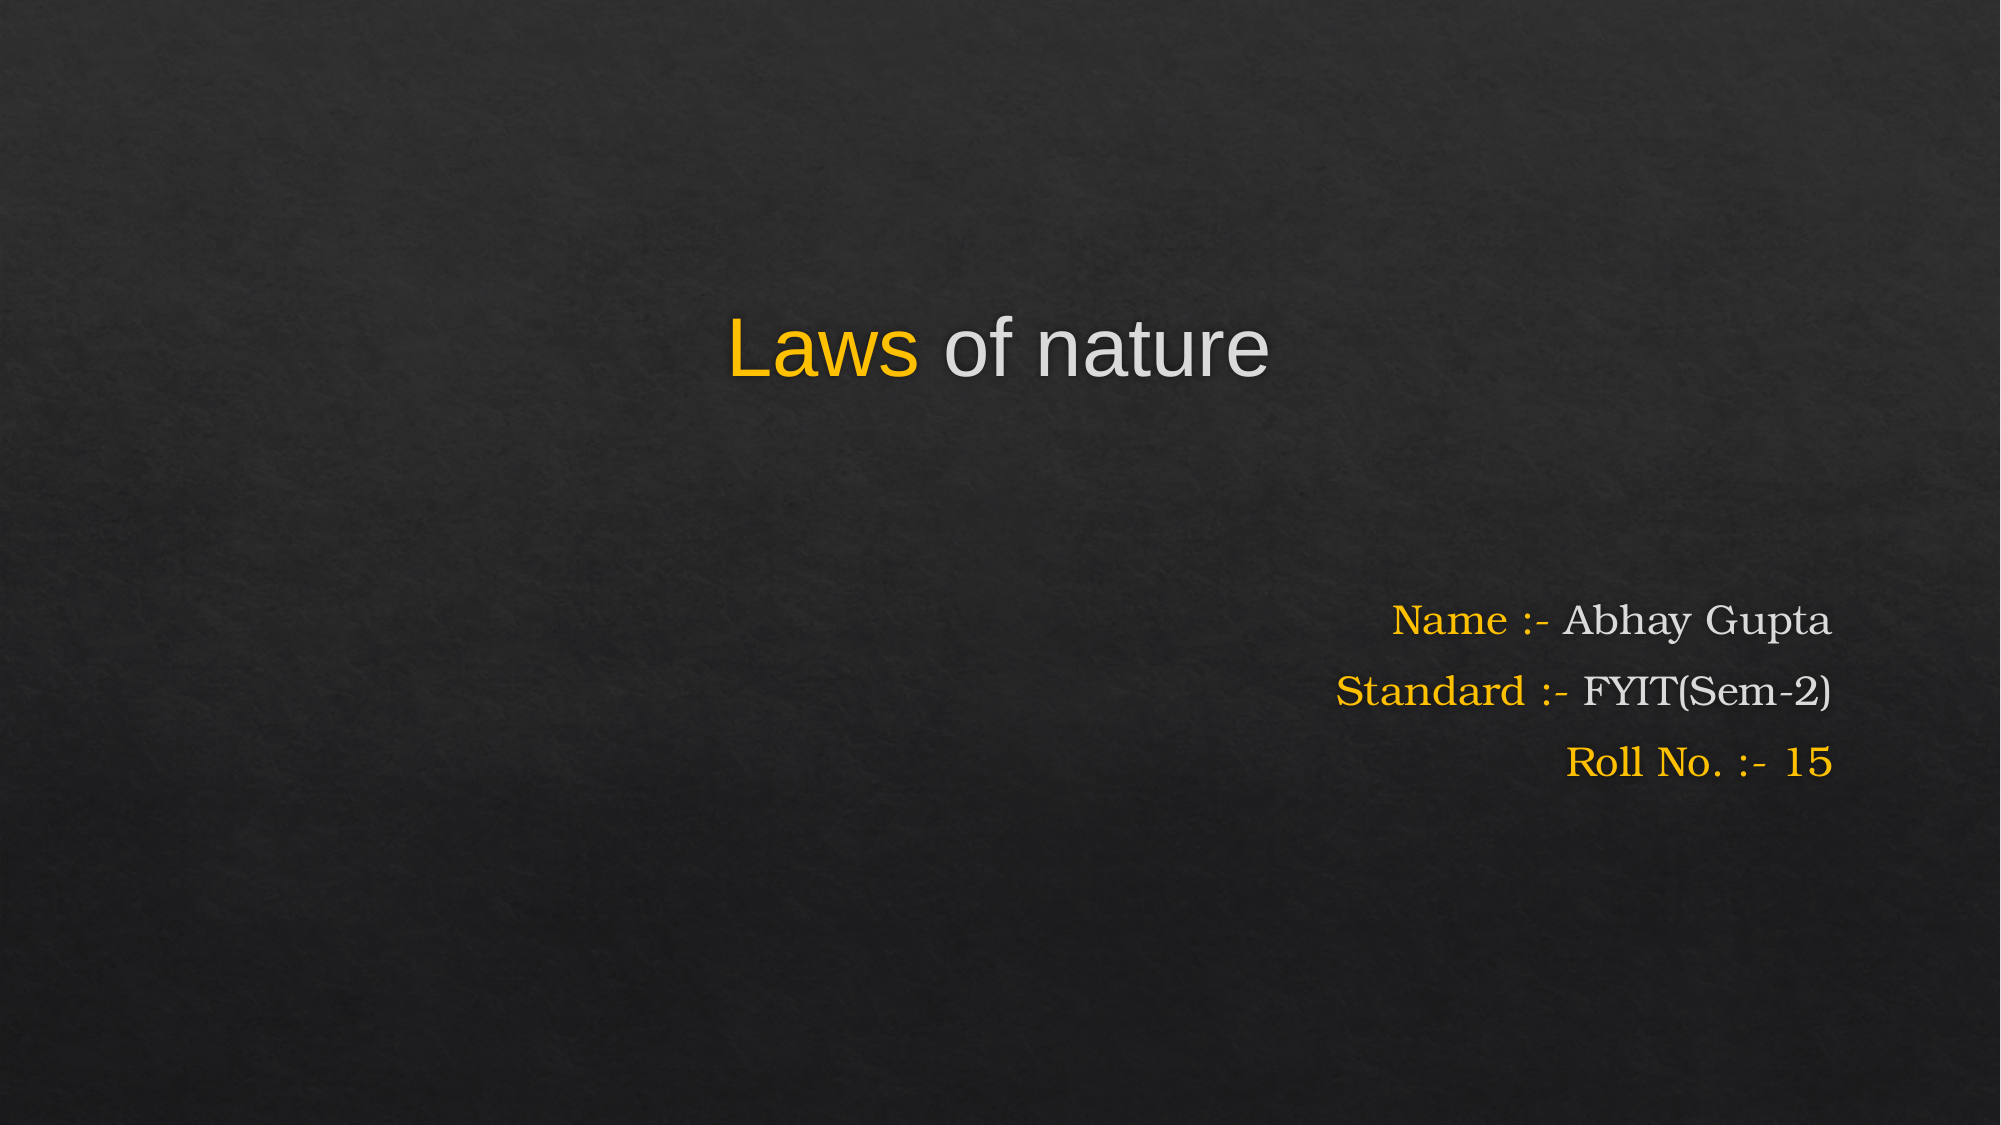

# Laws of nature
Name :- Abhay Gupta
                                     Standard :- FYIT(Sem-2)
                                     Roll No. :- 15